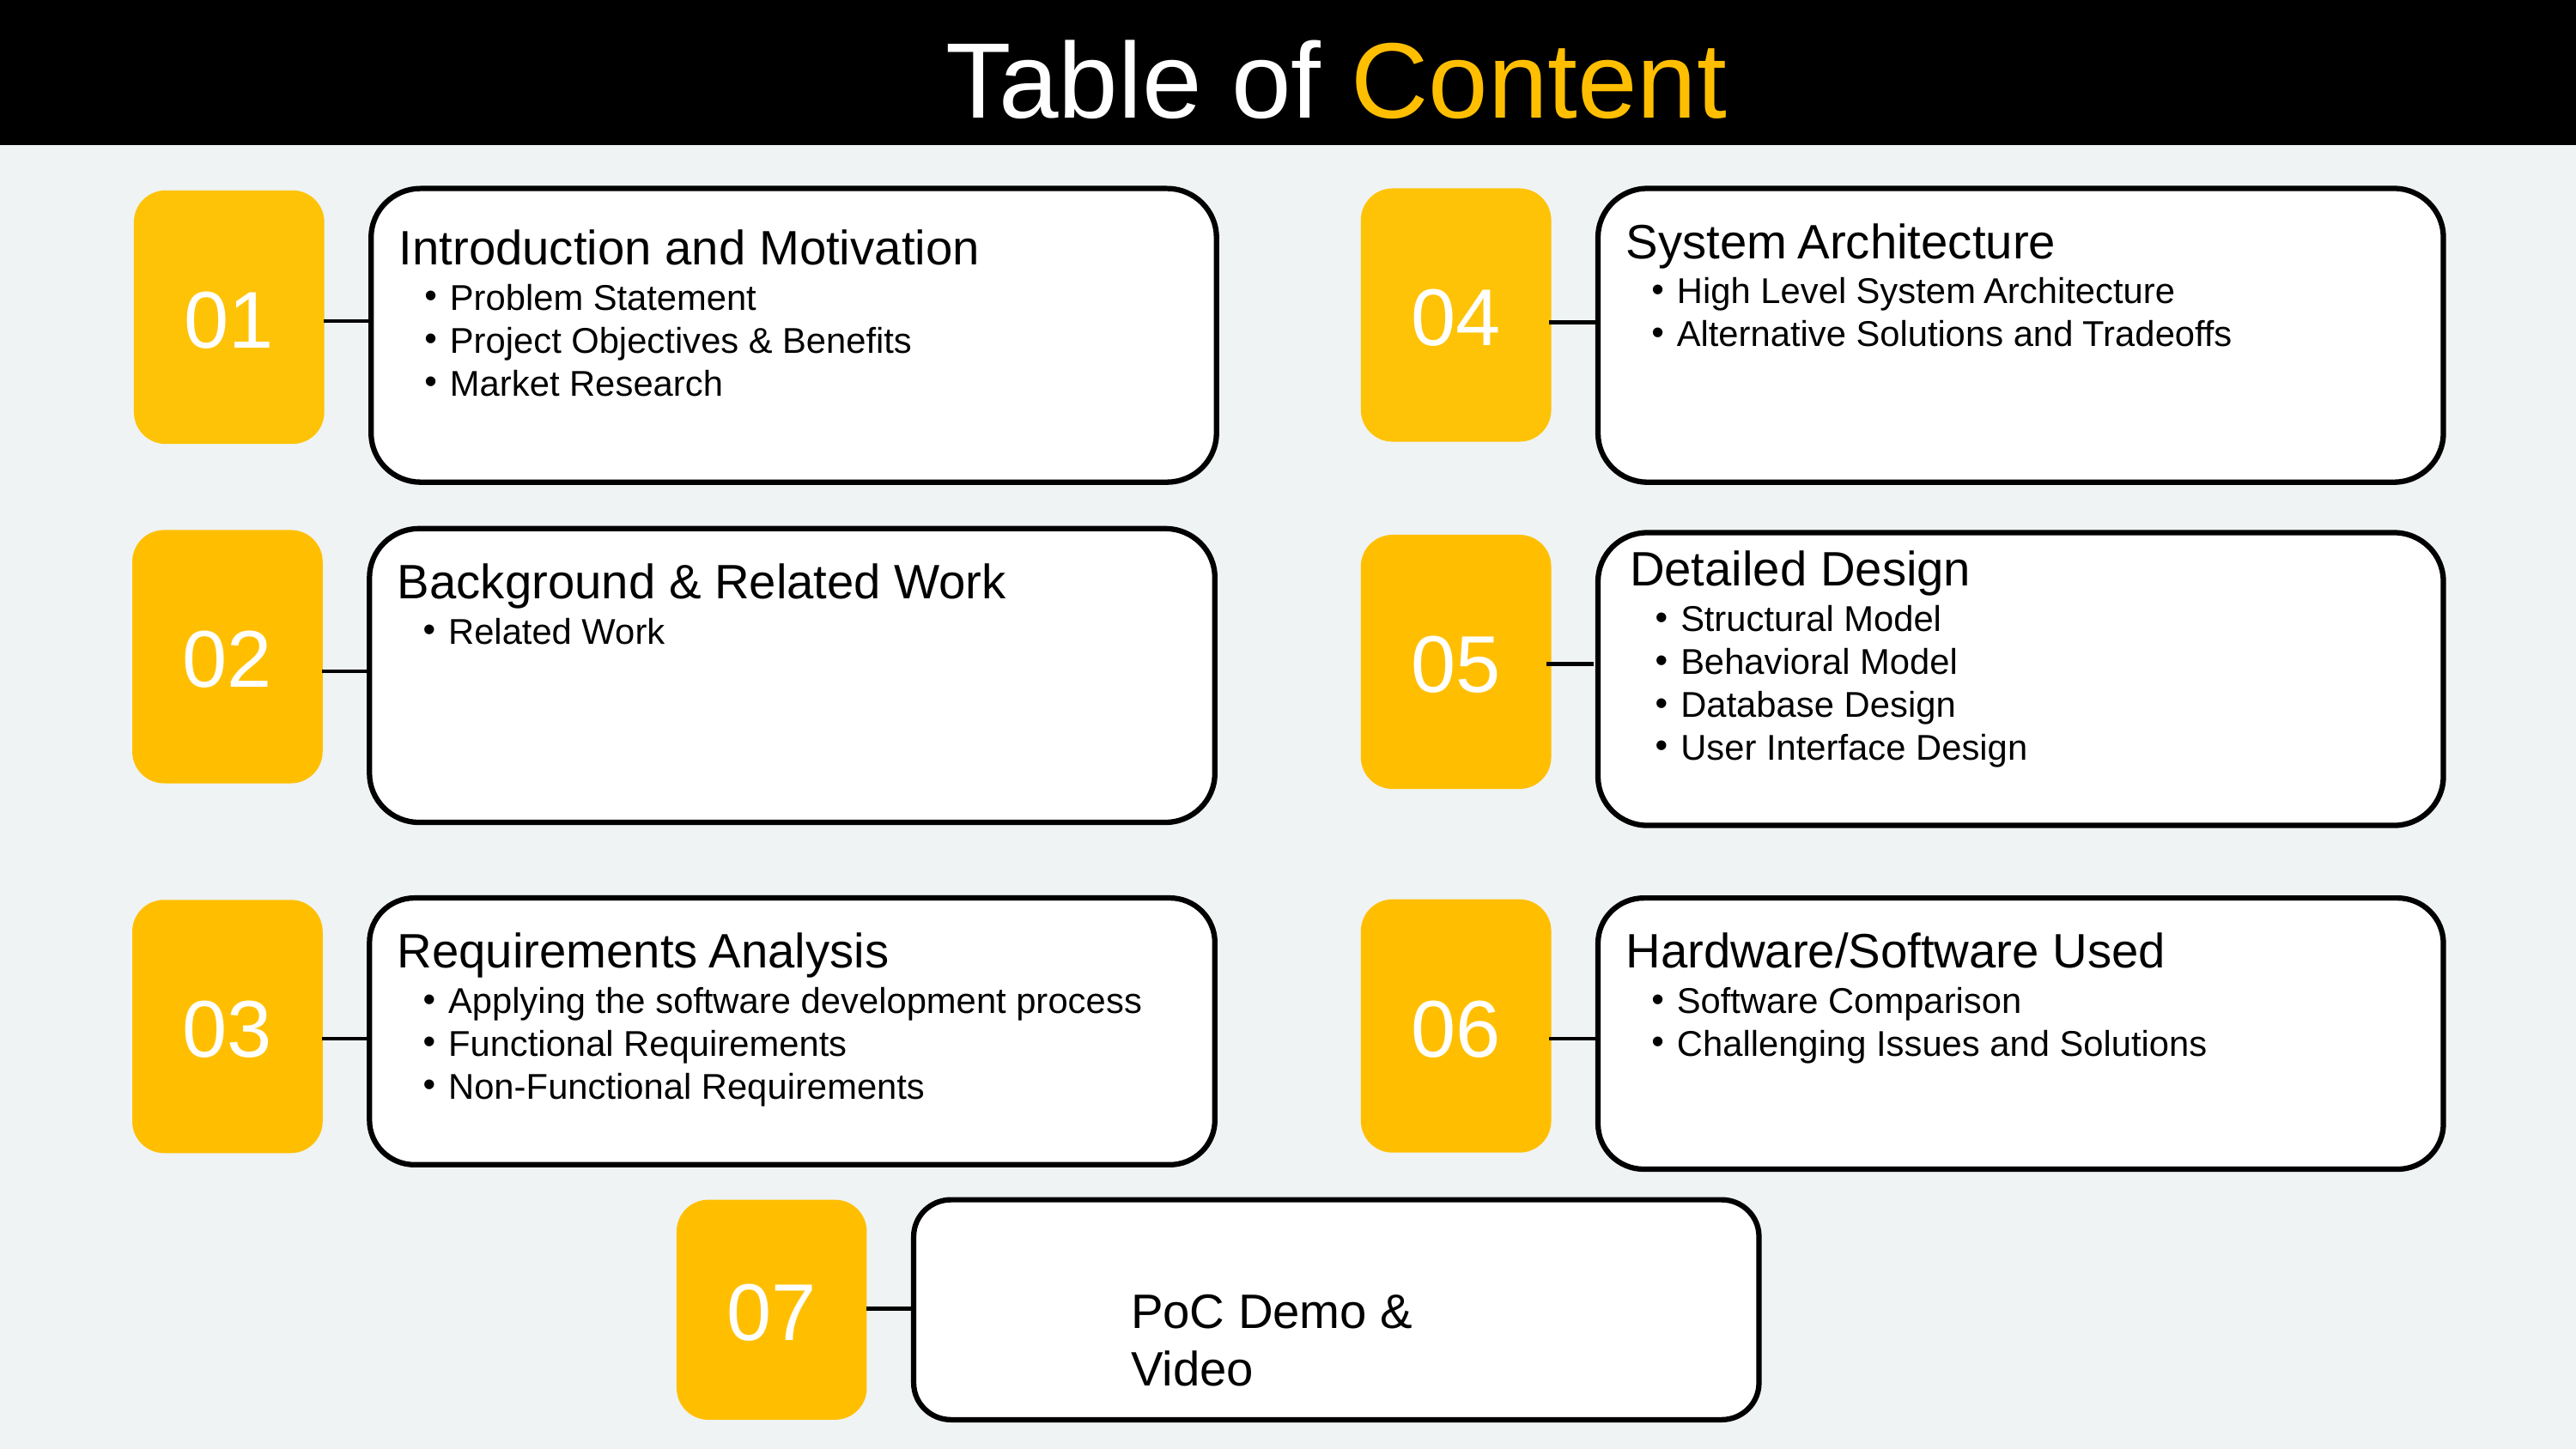

Table of Content

04

01
System Architecture
High Level System Architecture
Alternative Solutions and Tradeoffs
Introduction and Motivation
Problem Statement
Project Objectives & Benefits
Market Research

02

05
Detailed Design
Structural Model
Behavioral Model
Database Design
User Interface Design
Background & Related Work
Related Work

06

03
Requirements Analysis
Applying the software development process
Functional Requirements
Non-Functional Requirements
Hardware/Software Used
Software Comparison
Challenging Issues and Solutions

07
PoC Demo & Video